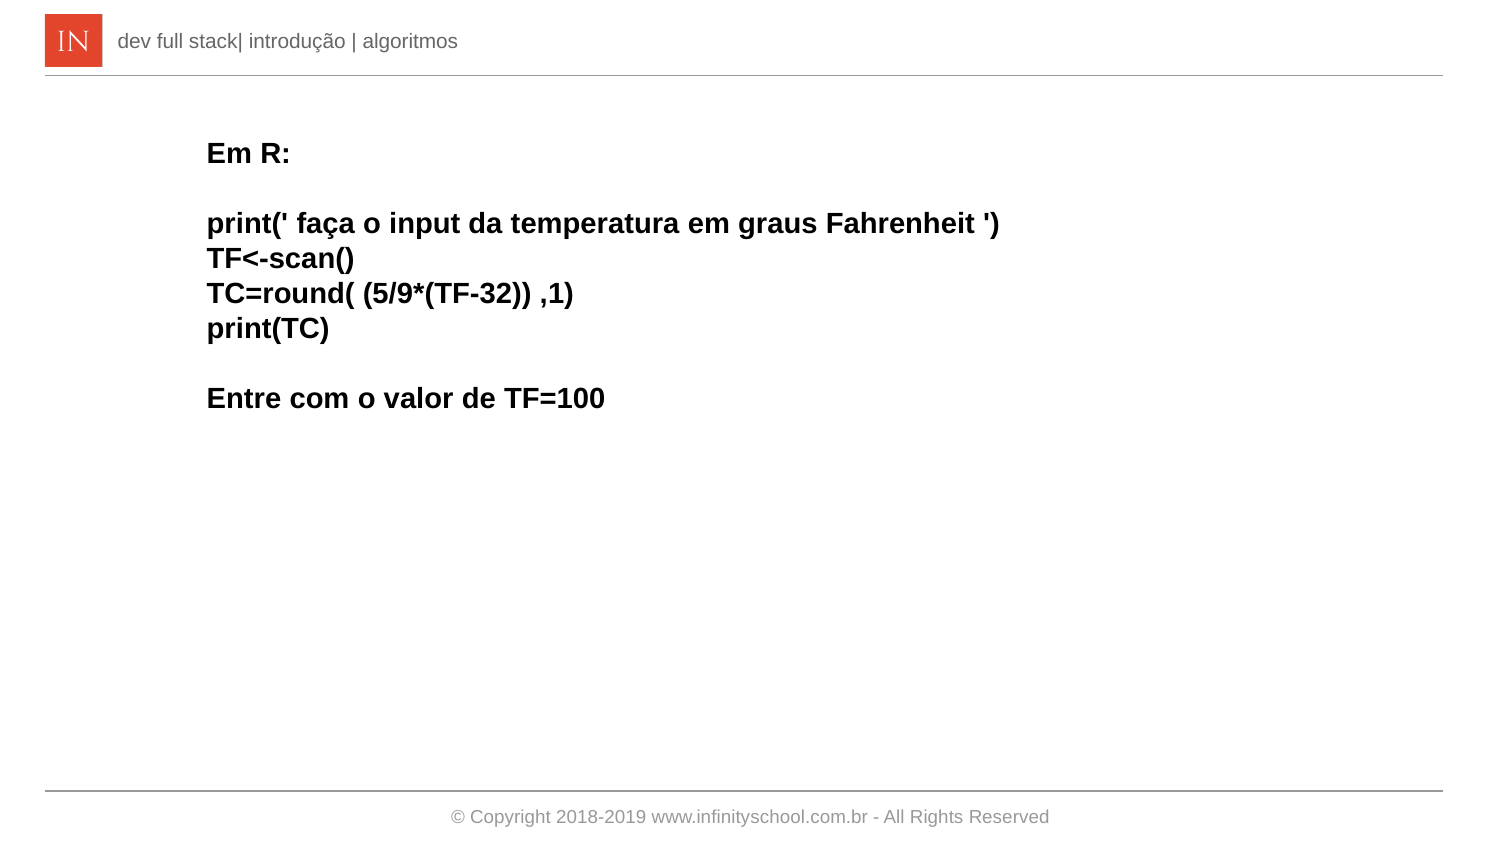

Em R:

print(' faça o input da temperatura em graus Fahrenheit ')
TF<-scan()
TC=round( (5/9*(TF-32)) ,1)
print(TC)

Entre com o valor de TF=100